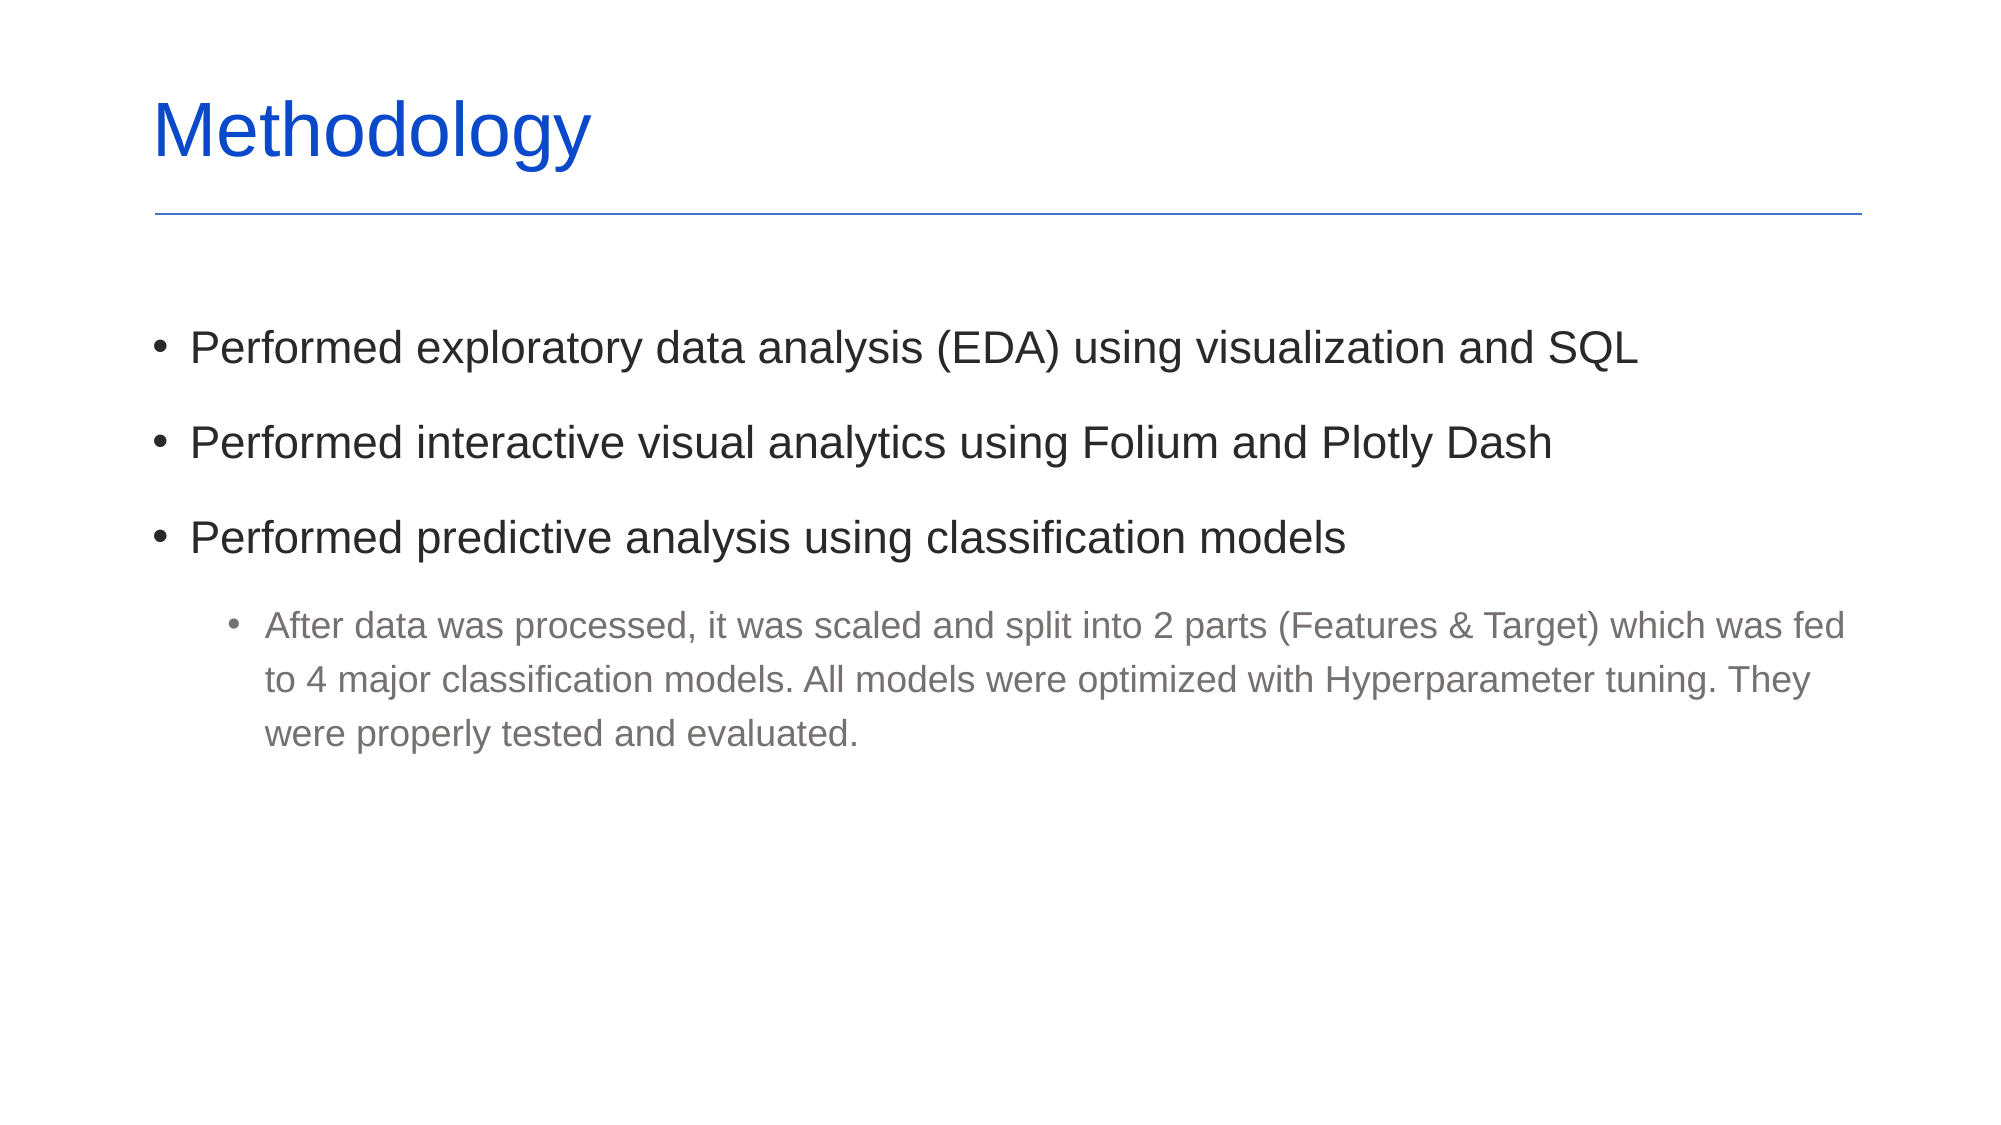

# Methodology
Performed exploratory data analysis (EDA) using visualization and SQL
Performed interactive visual analytics using Folium and Plotly Dash
Performed predictive analysis using classification models
After data was processed, it was scaled and split into 2 parts (Features & Target) which was fed to 4 major classification models. All models were optimized with Hyperparameter tuning. They were properly tested and evaluated.